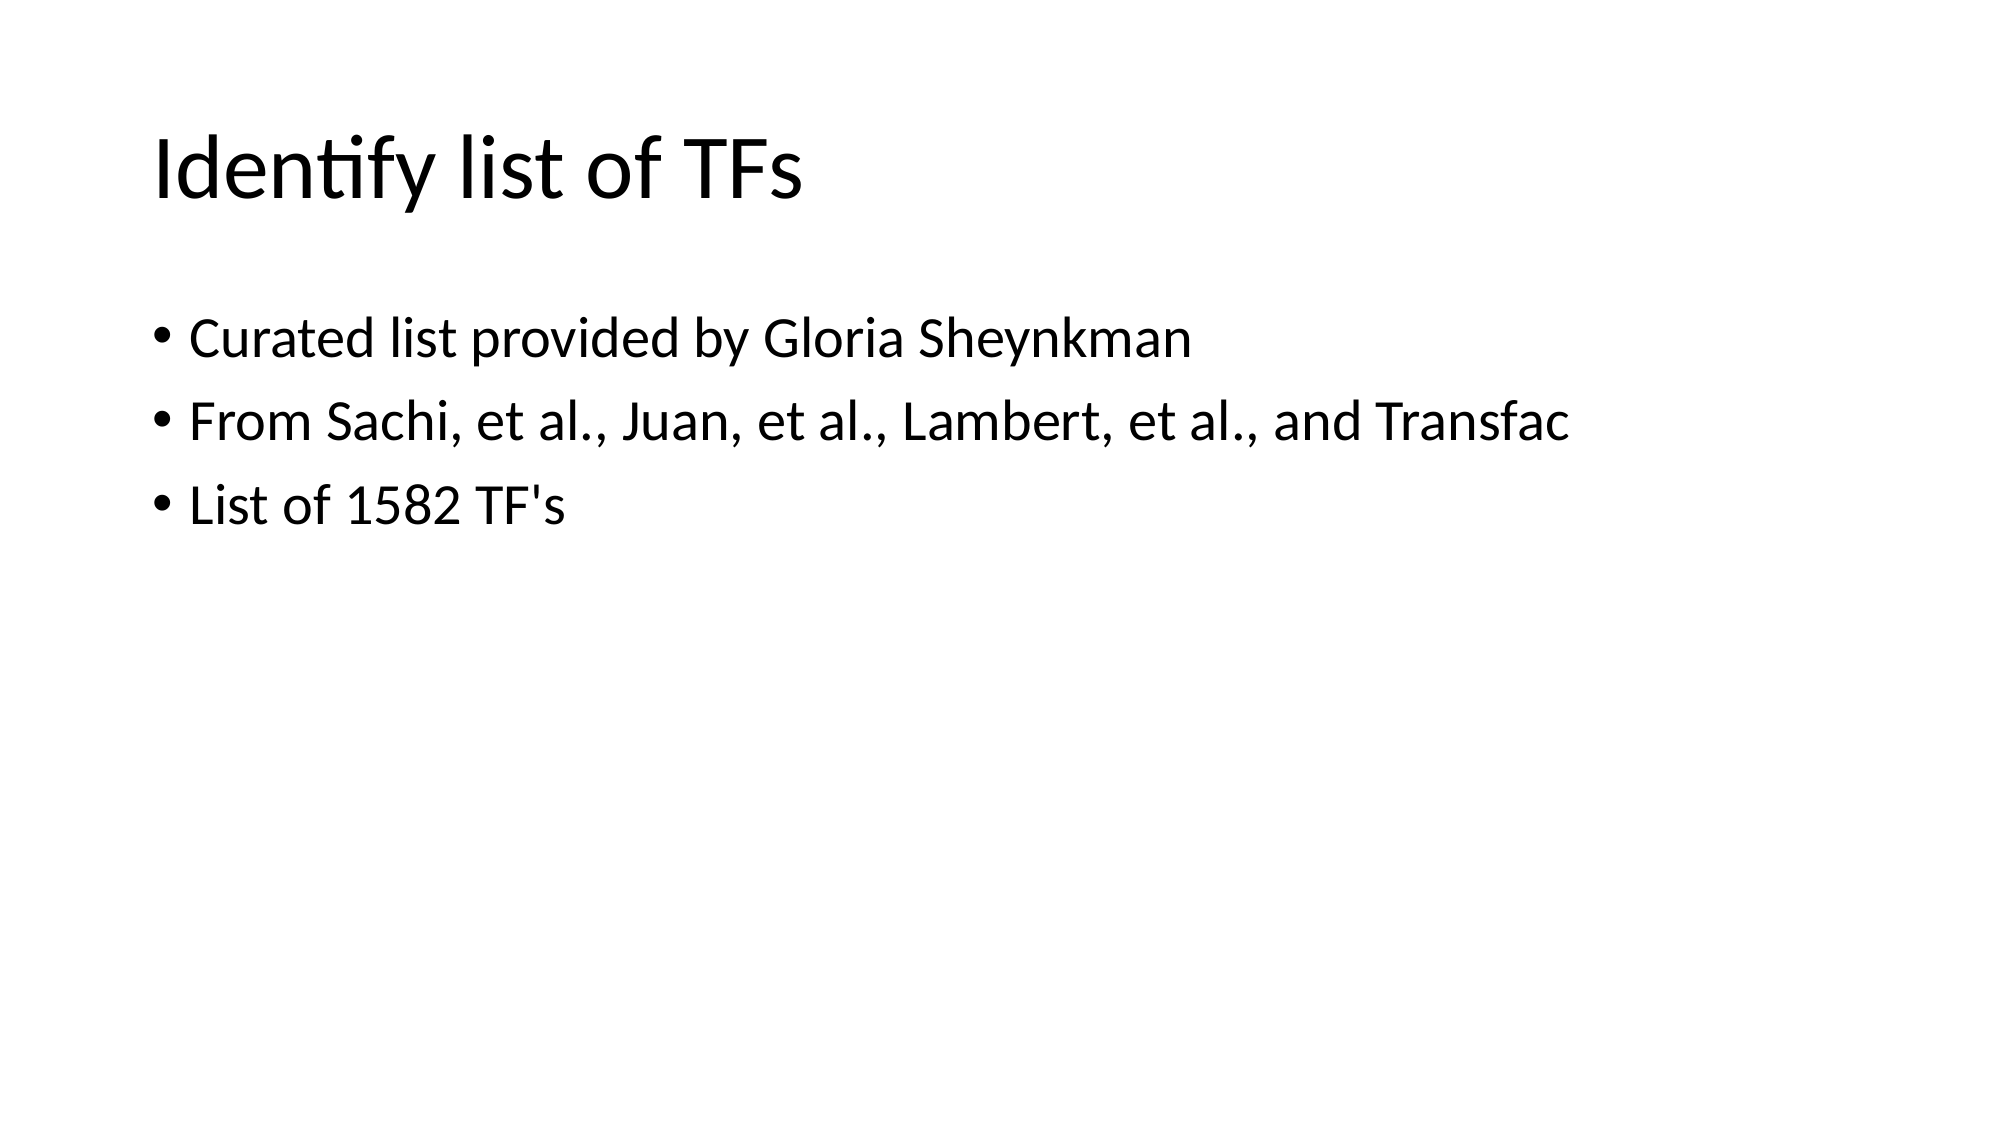

# Identify list of TFs
Curated list provided by Gloria Sheynkman
From Sachi, et al., Juan, et al., Lambert, et al., and Transfac
List of 1582 TF's